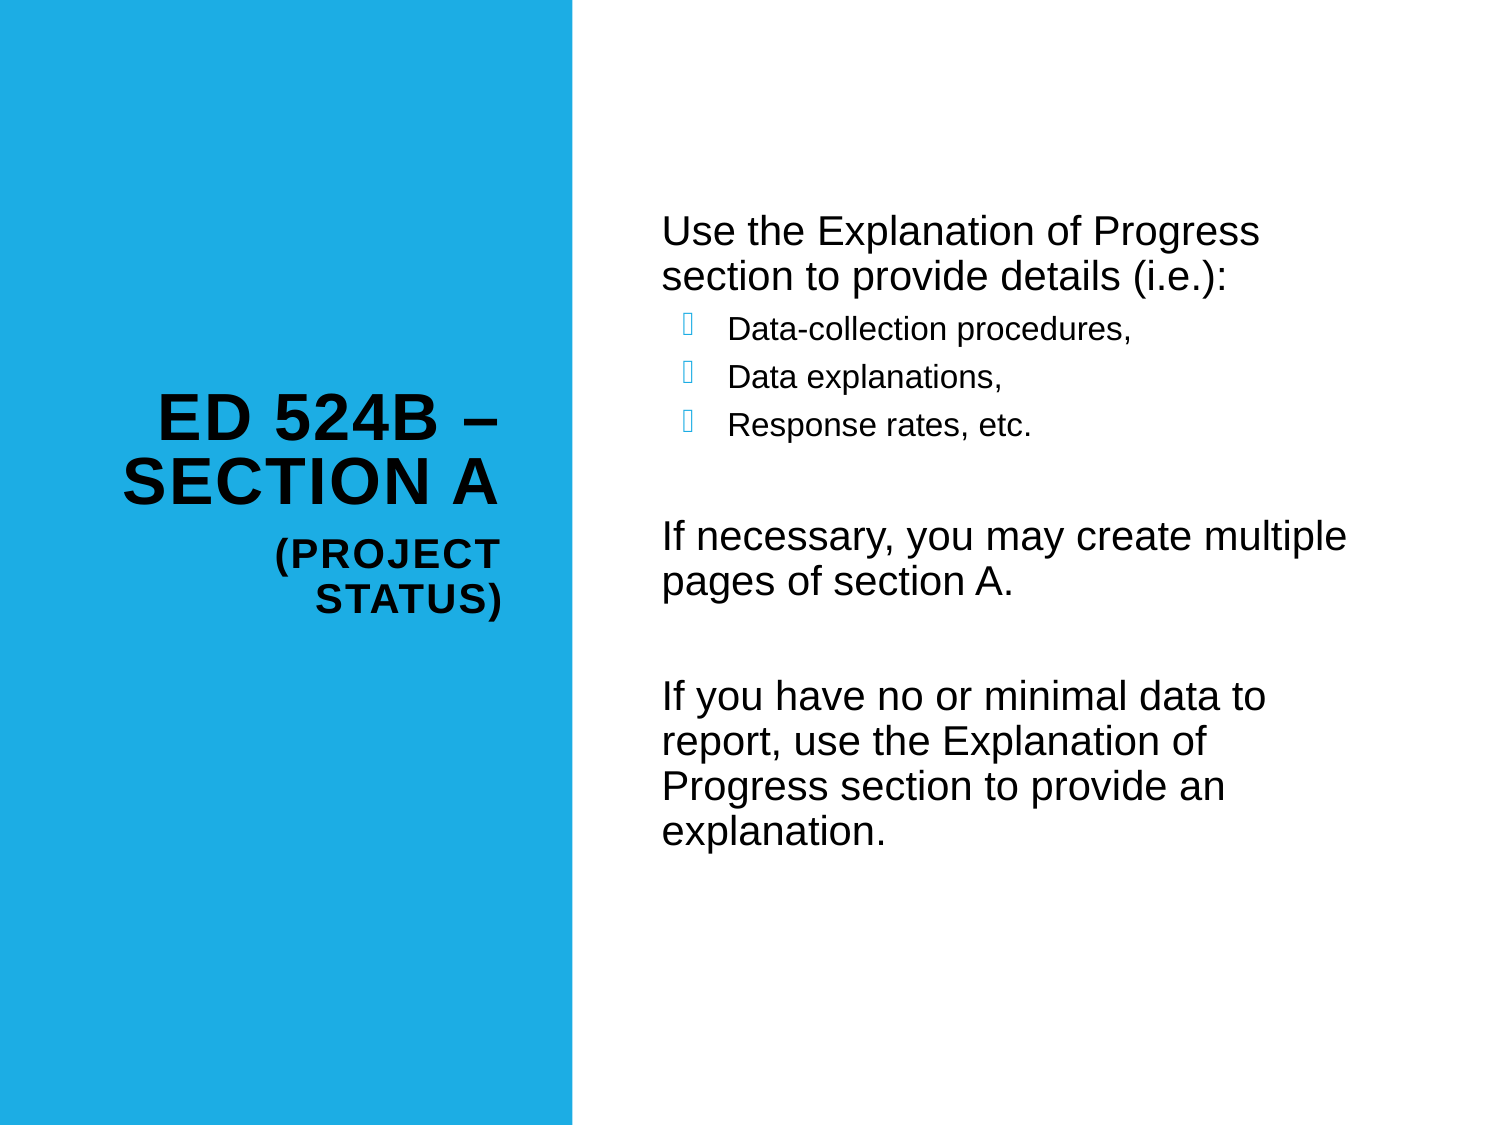

ED 524B – Section A
 (Project Status)
Use the Explanation of Progress section to provide details (i.e.):
Data-collection procedures,
Data explanations,
Response rates, etc.

If necessary, you may create multiple pages of section A.

If you have no or minimal data to report, use the Explanation of Progress section to provide an explanation.